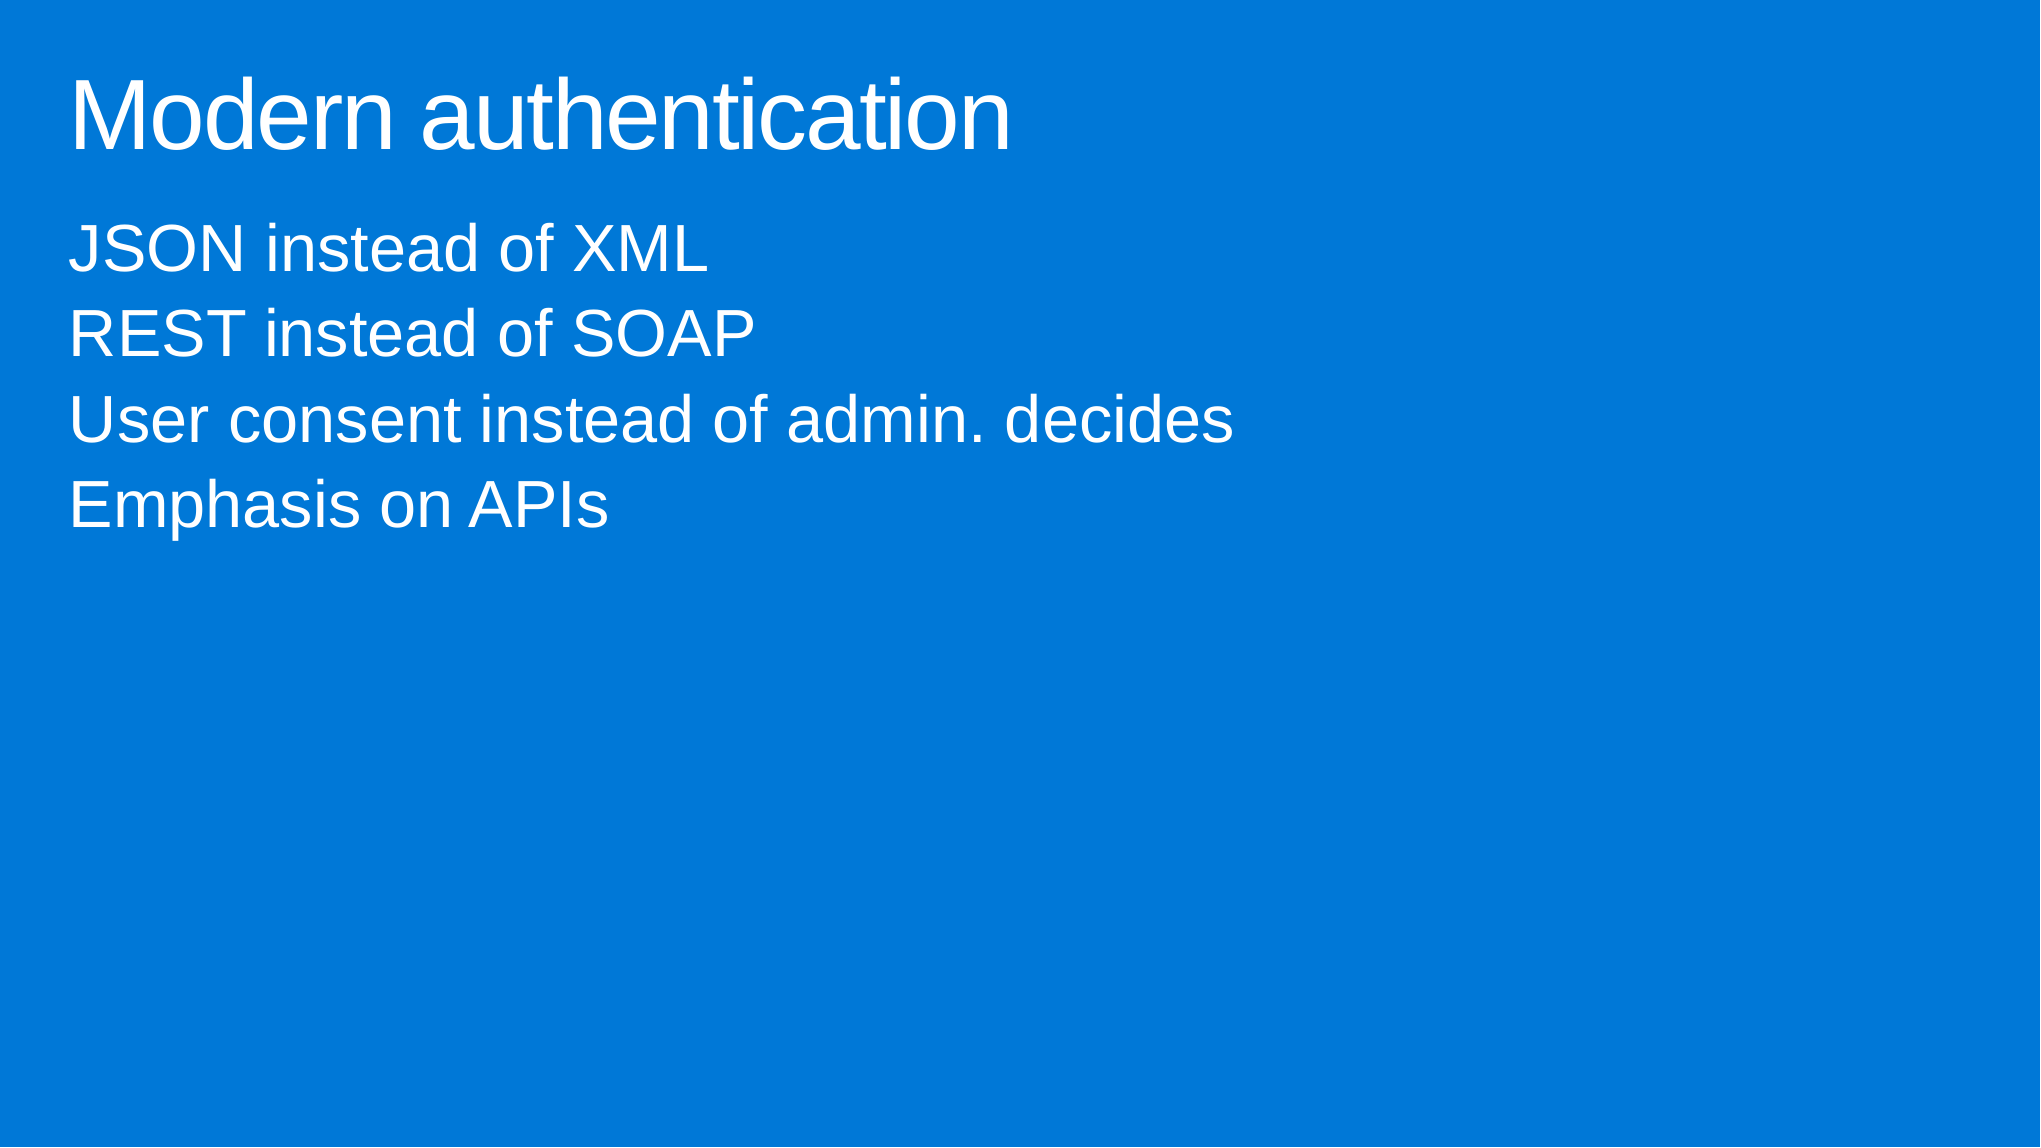

# Modern authentication
JSON instead of XML
REST instead of SOAP
User consent instead of admin. decides
Emphasis on APIs